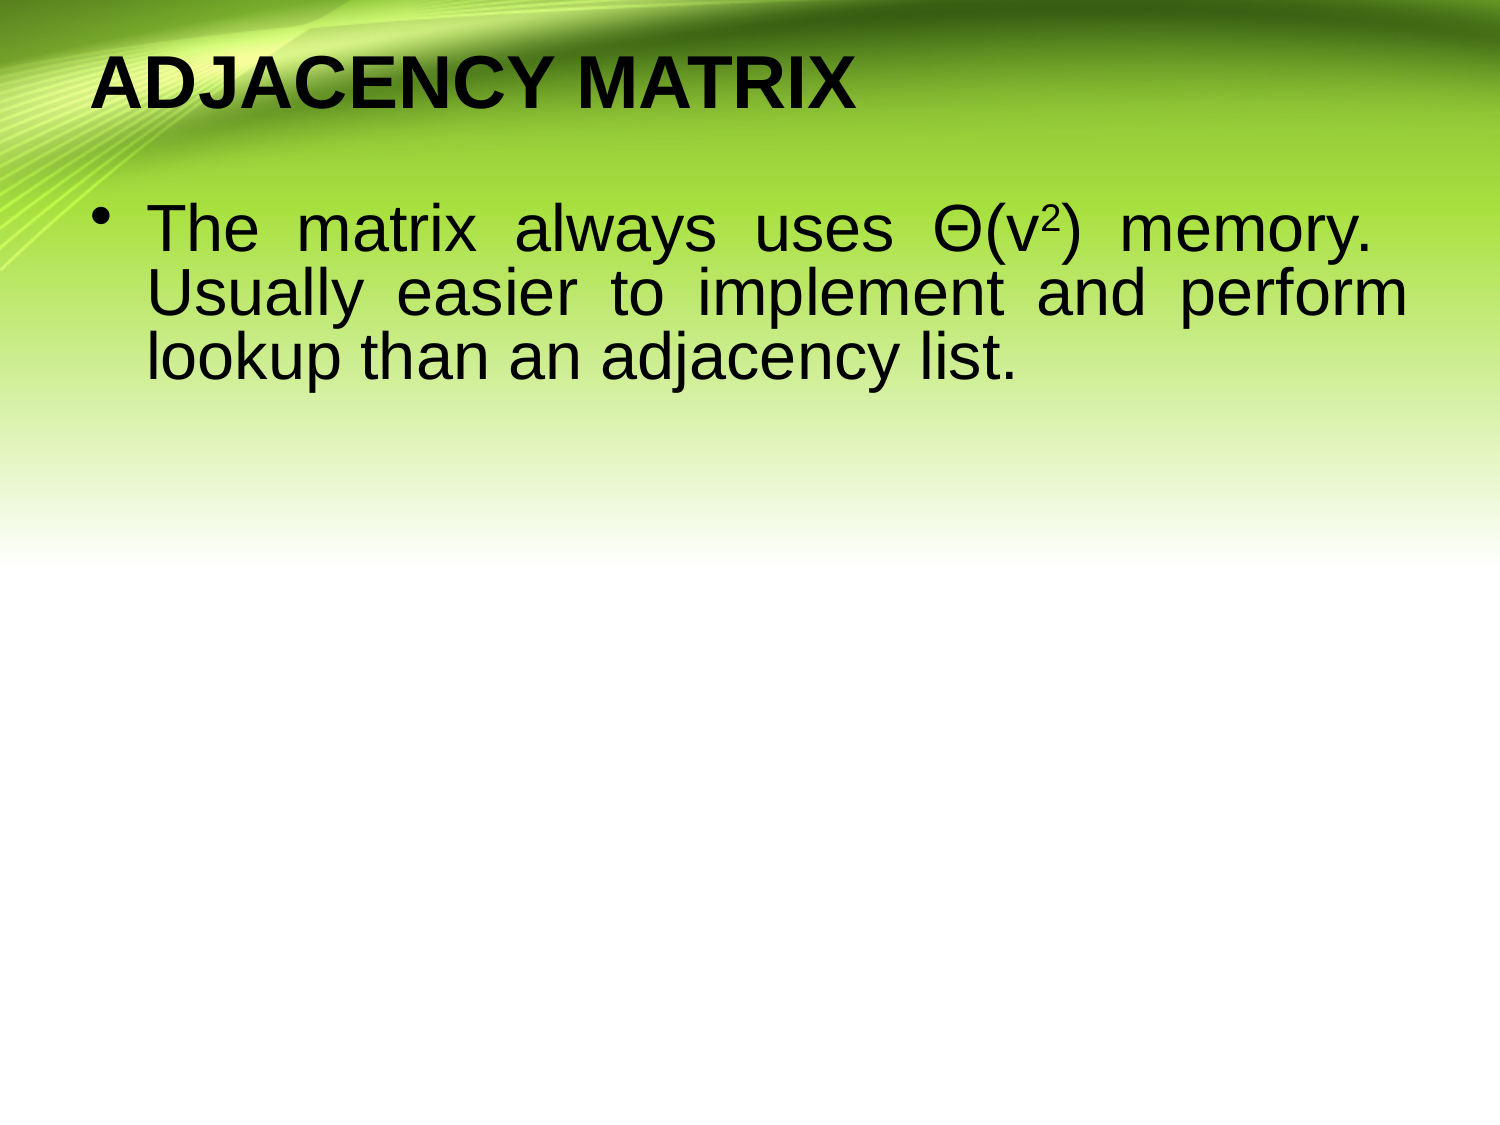

# ADJACENCY MATRIX
The matrix always uses Θ(v2) memory.  Usually easier to implement and perform lookup than an adjacency list.